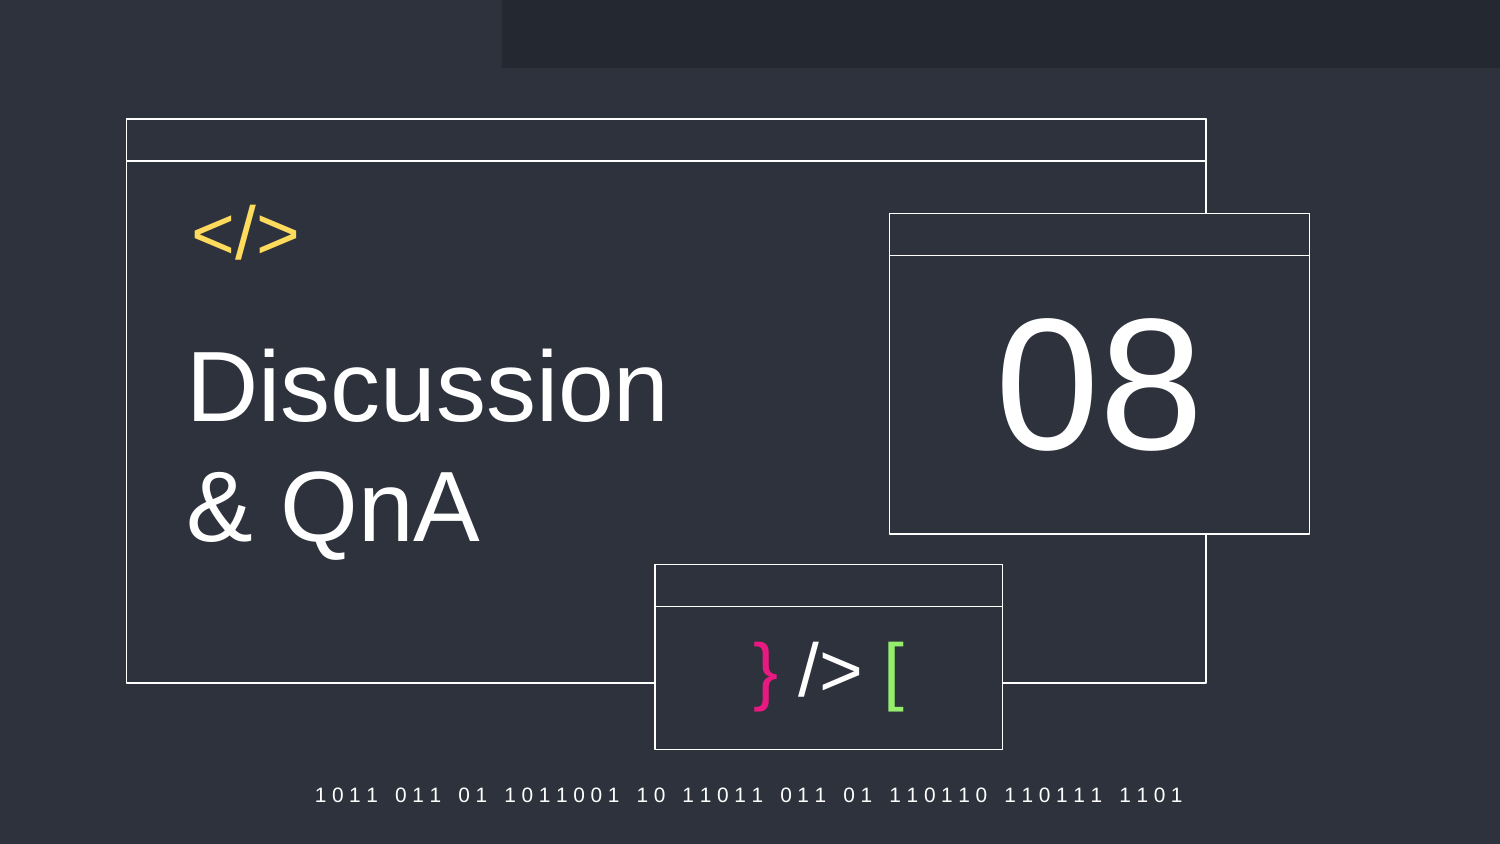

</>

08
# Discussion
& QnA

} /> [